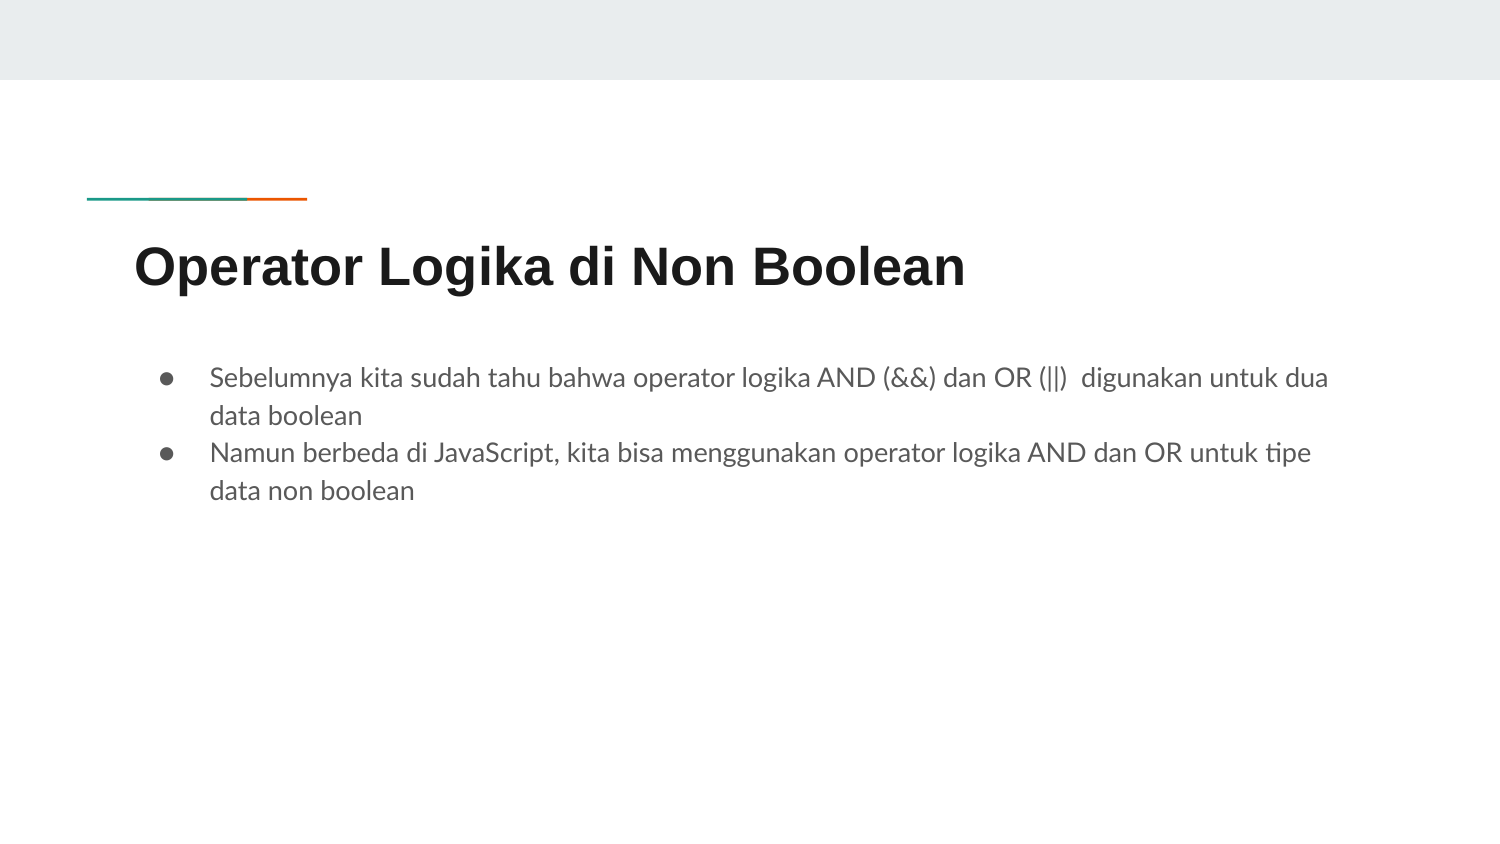

# Operator Logika di Non Boolean
Sebelumnya kita sudah tahu bahwa operator logika AND (&&) dan OR (||)  digunakan untuk dua data boolean
Namun berbeda di JavaScript, kita bisa menggunakan operator logika AND dan OR untuk tipe data non boolean